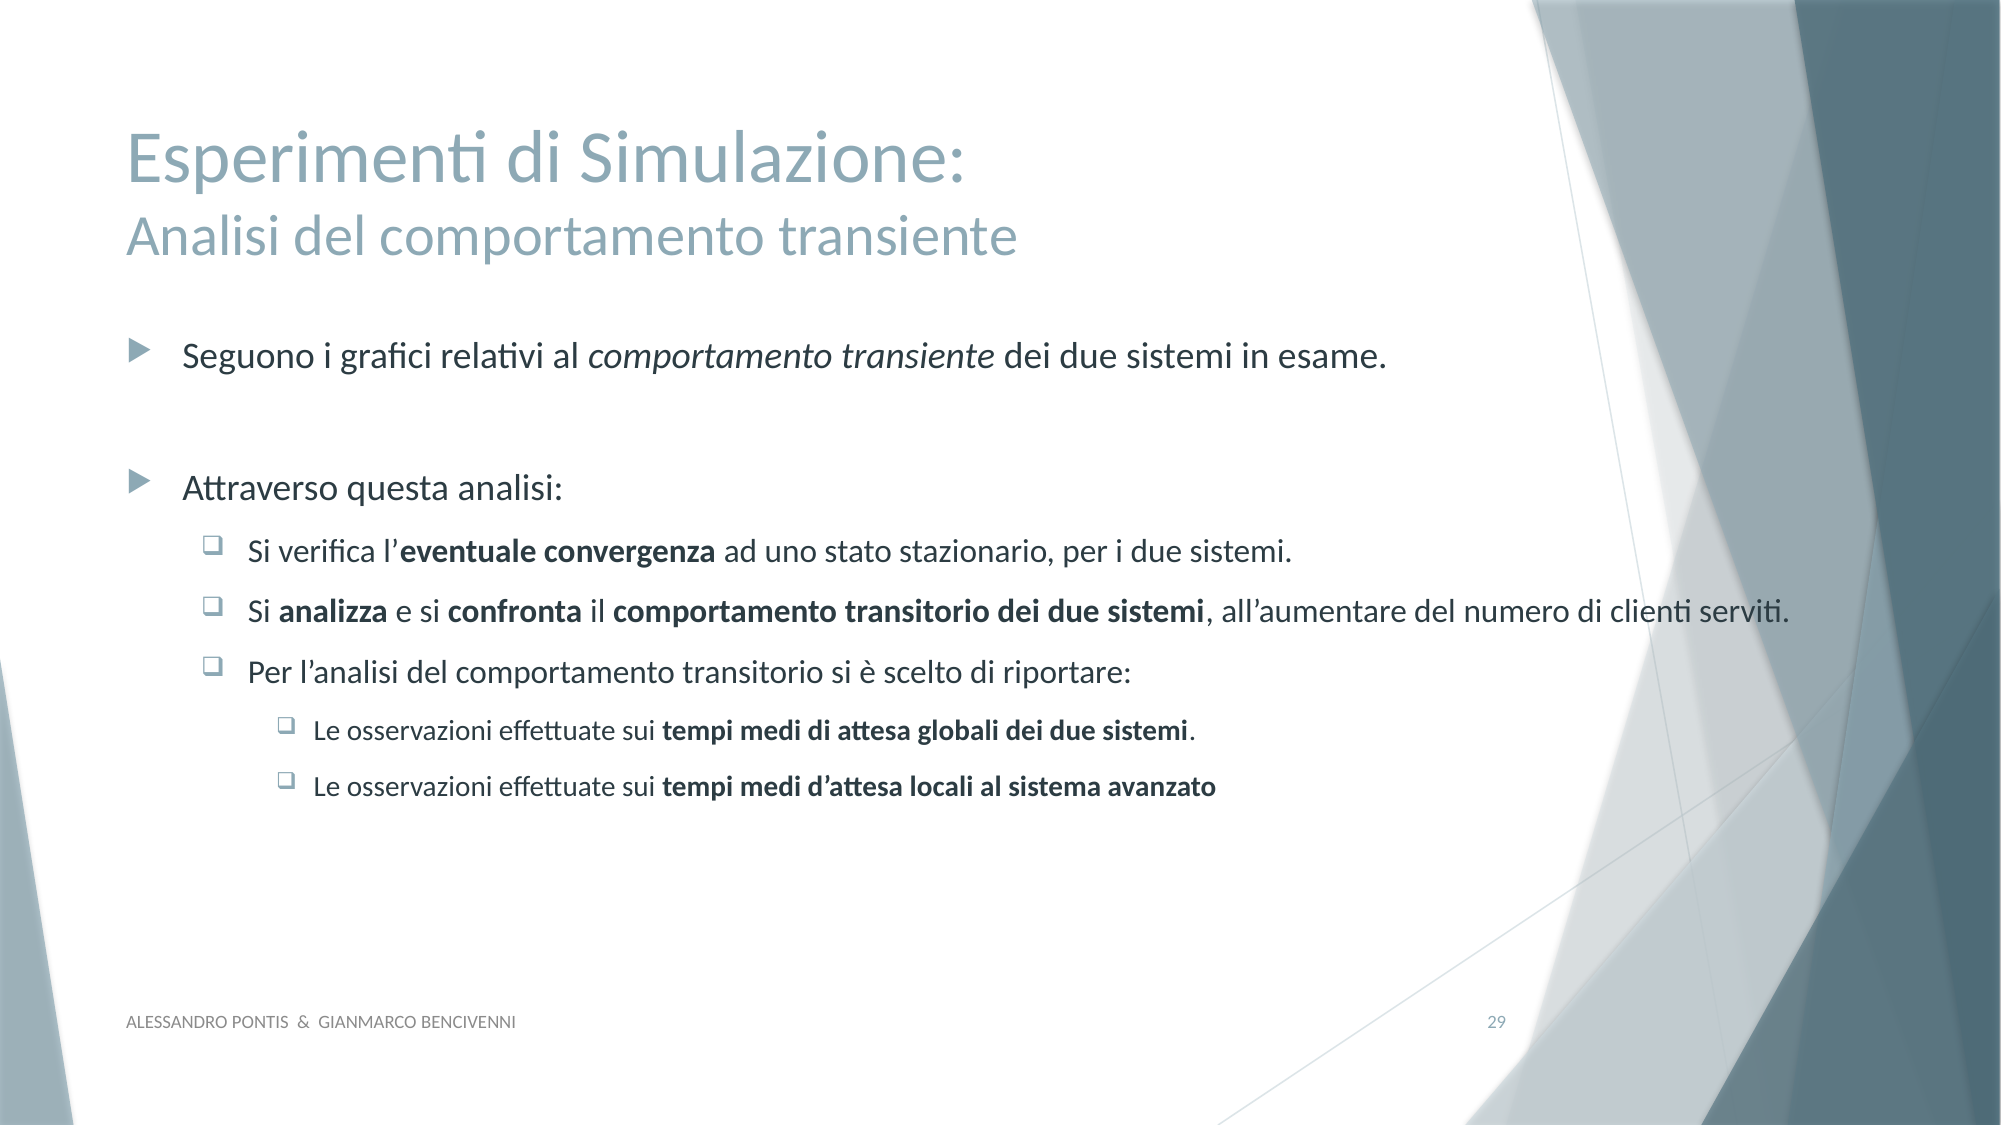

# Esperimenti di Simulazione: Analisi del comportamento transiente
Seguono i grafici relativi al comportamento transiente dei due sistemi in esame.

Attraverso questa analisi:
Si verifica l’eventuale convergenza ad uno stato stazionario, per i due sistemi.
Si analizza e si confronta il comportamento transitorio dei due sistemi, all’aumentare del numero di clienti serviti.
Per l’analisi del comportamento transitorio si è scelto di riportare:
Le osservazioni effettuate sui tempi medi di attesa globali dei due sistemi.
Le osservazioni effettuate sui tempi medi d’attesa locali al sistema avanzato

ALESSANDRO PONTIS  &  GIANMARCO BENCIVENNI
29